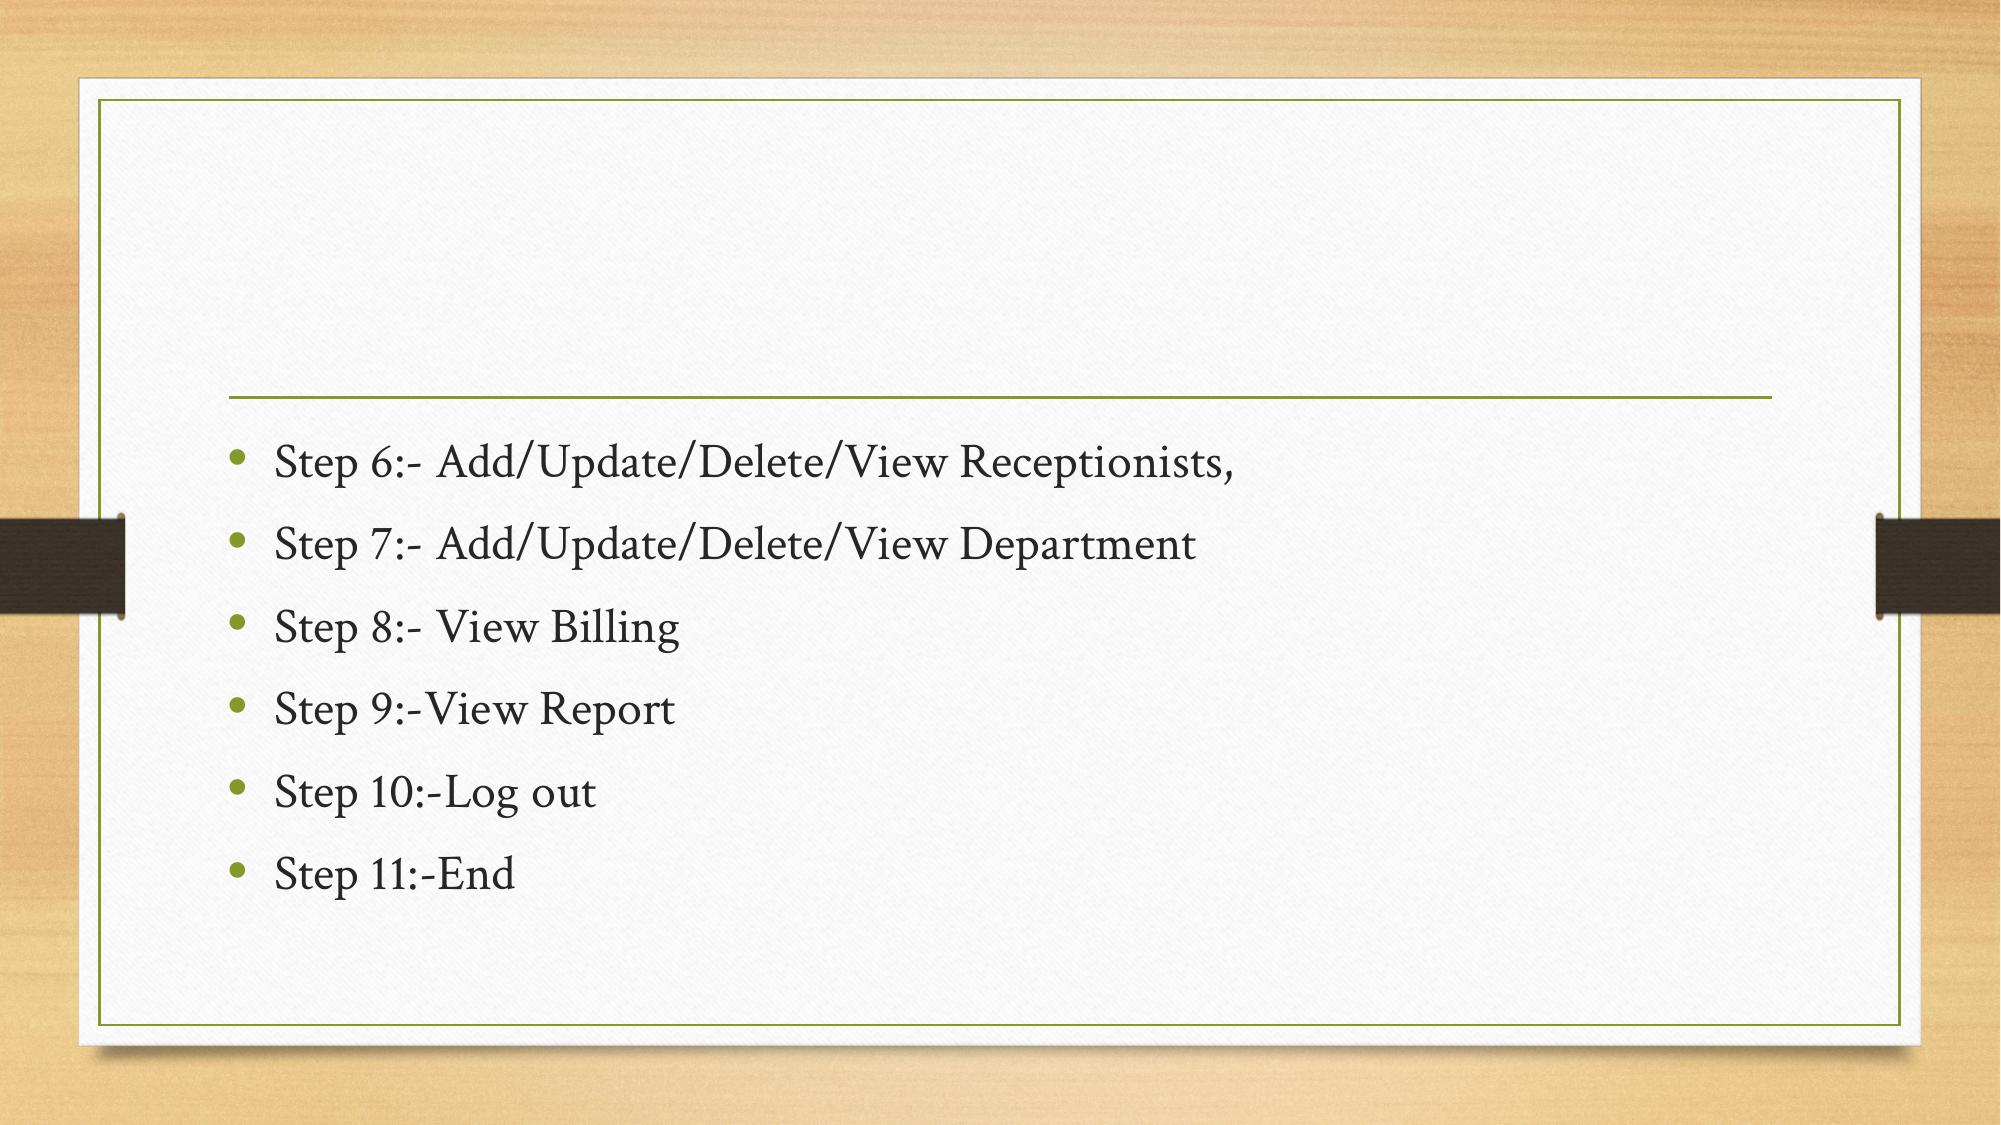

Step 6:- Add/Update/Delete/View Receptionists,
Step 7:- Add/Update/Delete/View Department
Step 8:- View Billing
Step 9:-View Report
Step 10:-Log out
Step 11:-End